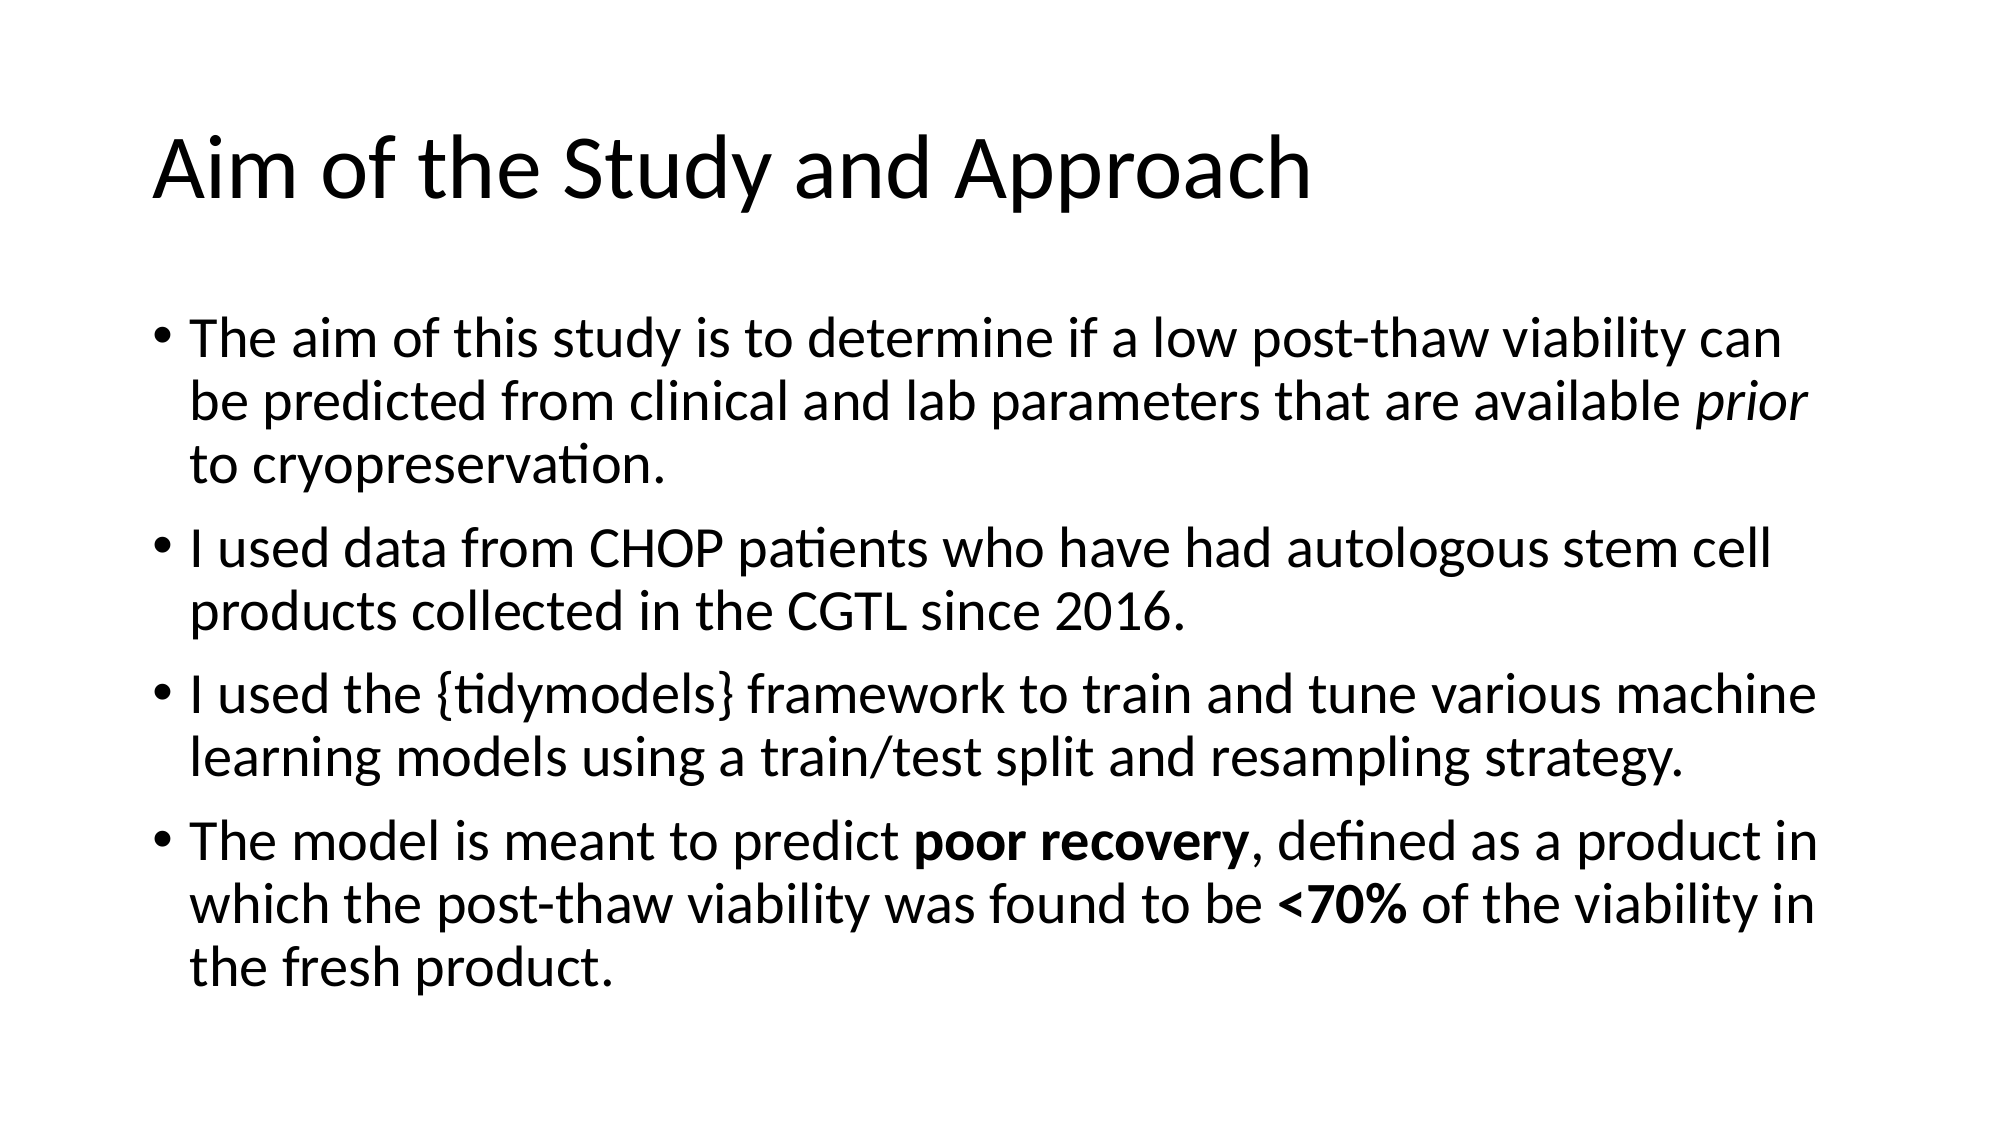

# Aim of the Study and Approach
The aim of this study is to determine if a low post-thaw viability can be predicted from clinical and lab parameters that are available prior to cryopreservation.
I used data from CHOP patients who have had autologous stem cell products collected in the CGTL since 2016.
I used the {tidymodels} framework to train and tune various machine learning models using a train/test split and resampling strategy.
The model is meant to predict poor recovery, defined as a product in which the post-thaw viability was found to be <70% of the viability in the fresh product.